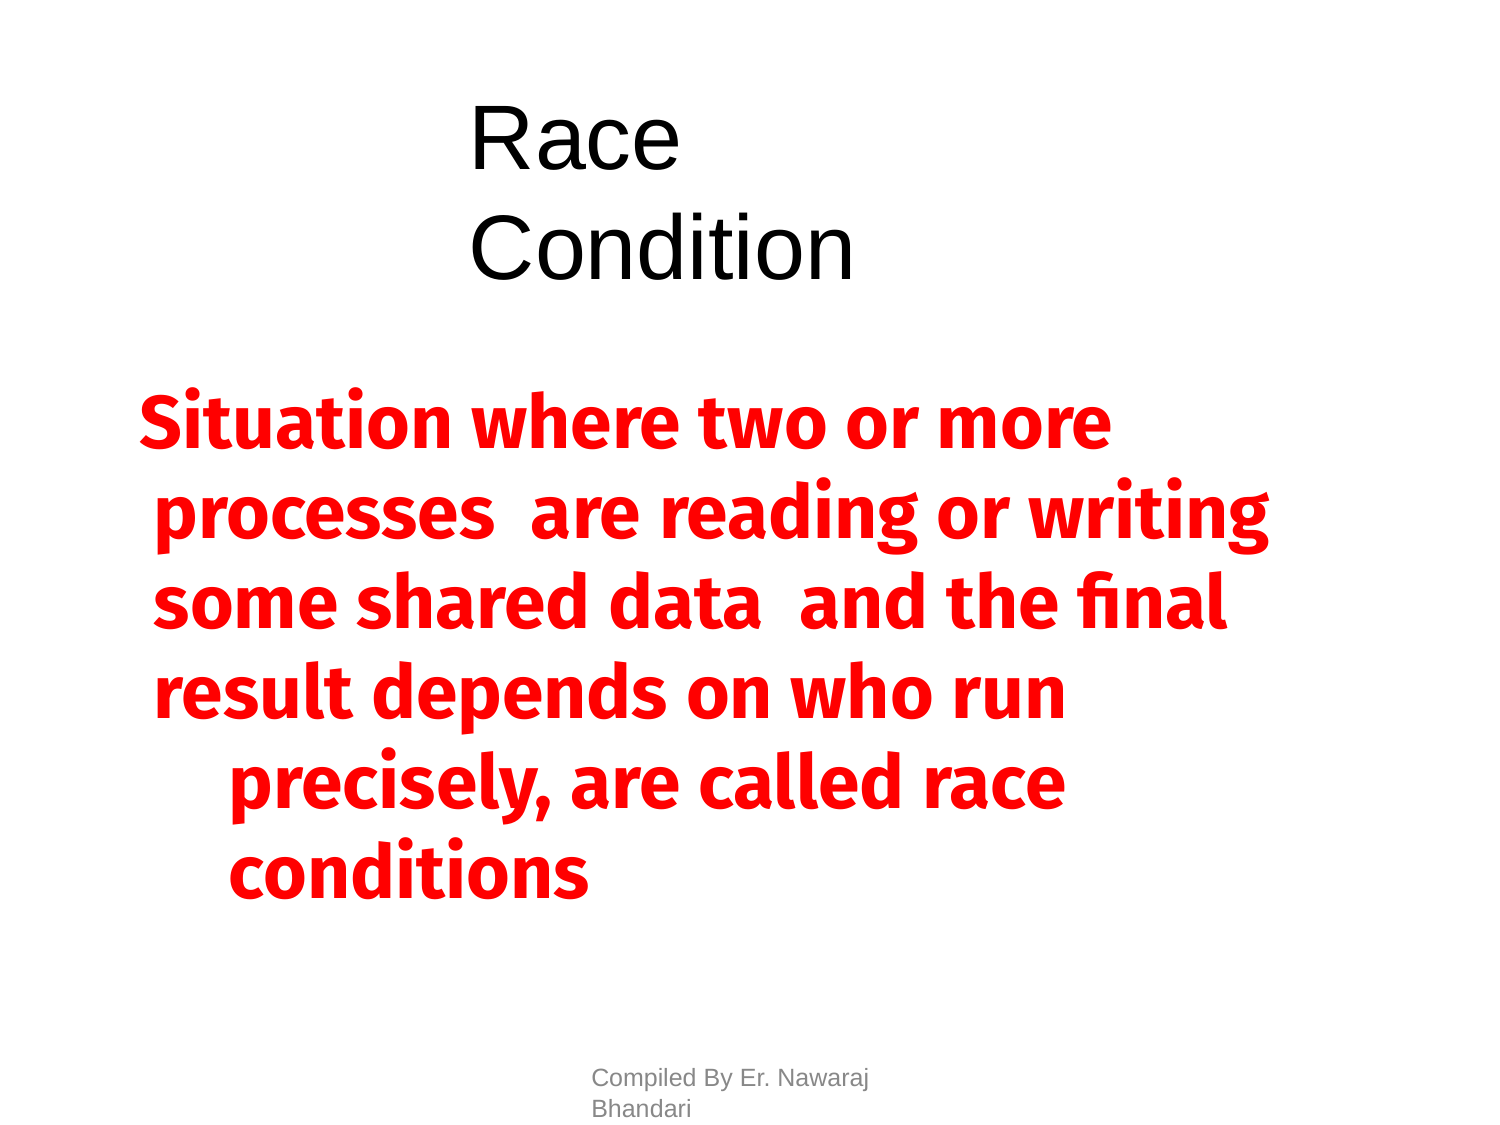

# Race Condition
Situation where two or more processes  are reading or writing some shared data  and the final result depends on who run
precisely, are called race conditions
Compiled By Er. Nawaraj Bhandari